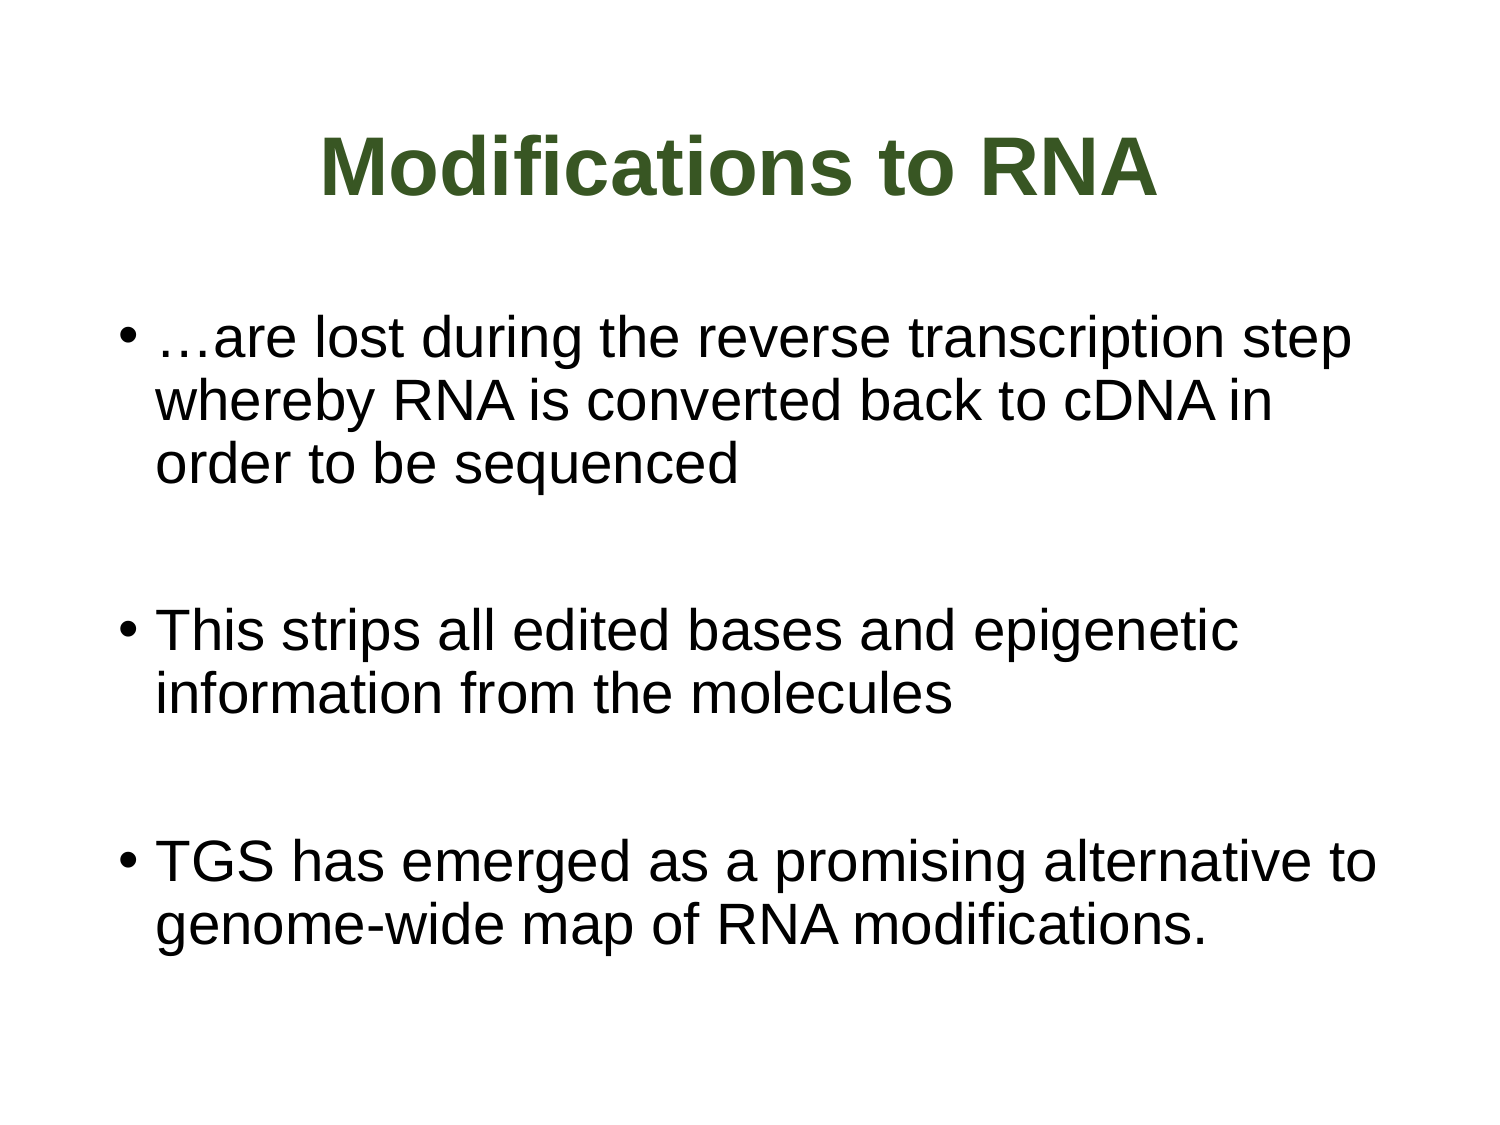

# Modifications to RNA
…are lost during the reverse transcription step whereby RNA is converted back to cDNA in order to be sequenced

This strips all edited bases and epigenetic information from the molecules

TGS has emerged as a promising alternative to genome-wide map of RNA modifications.